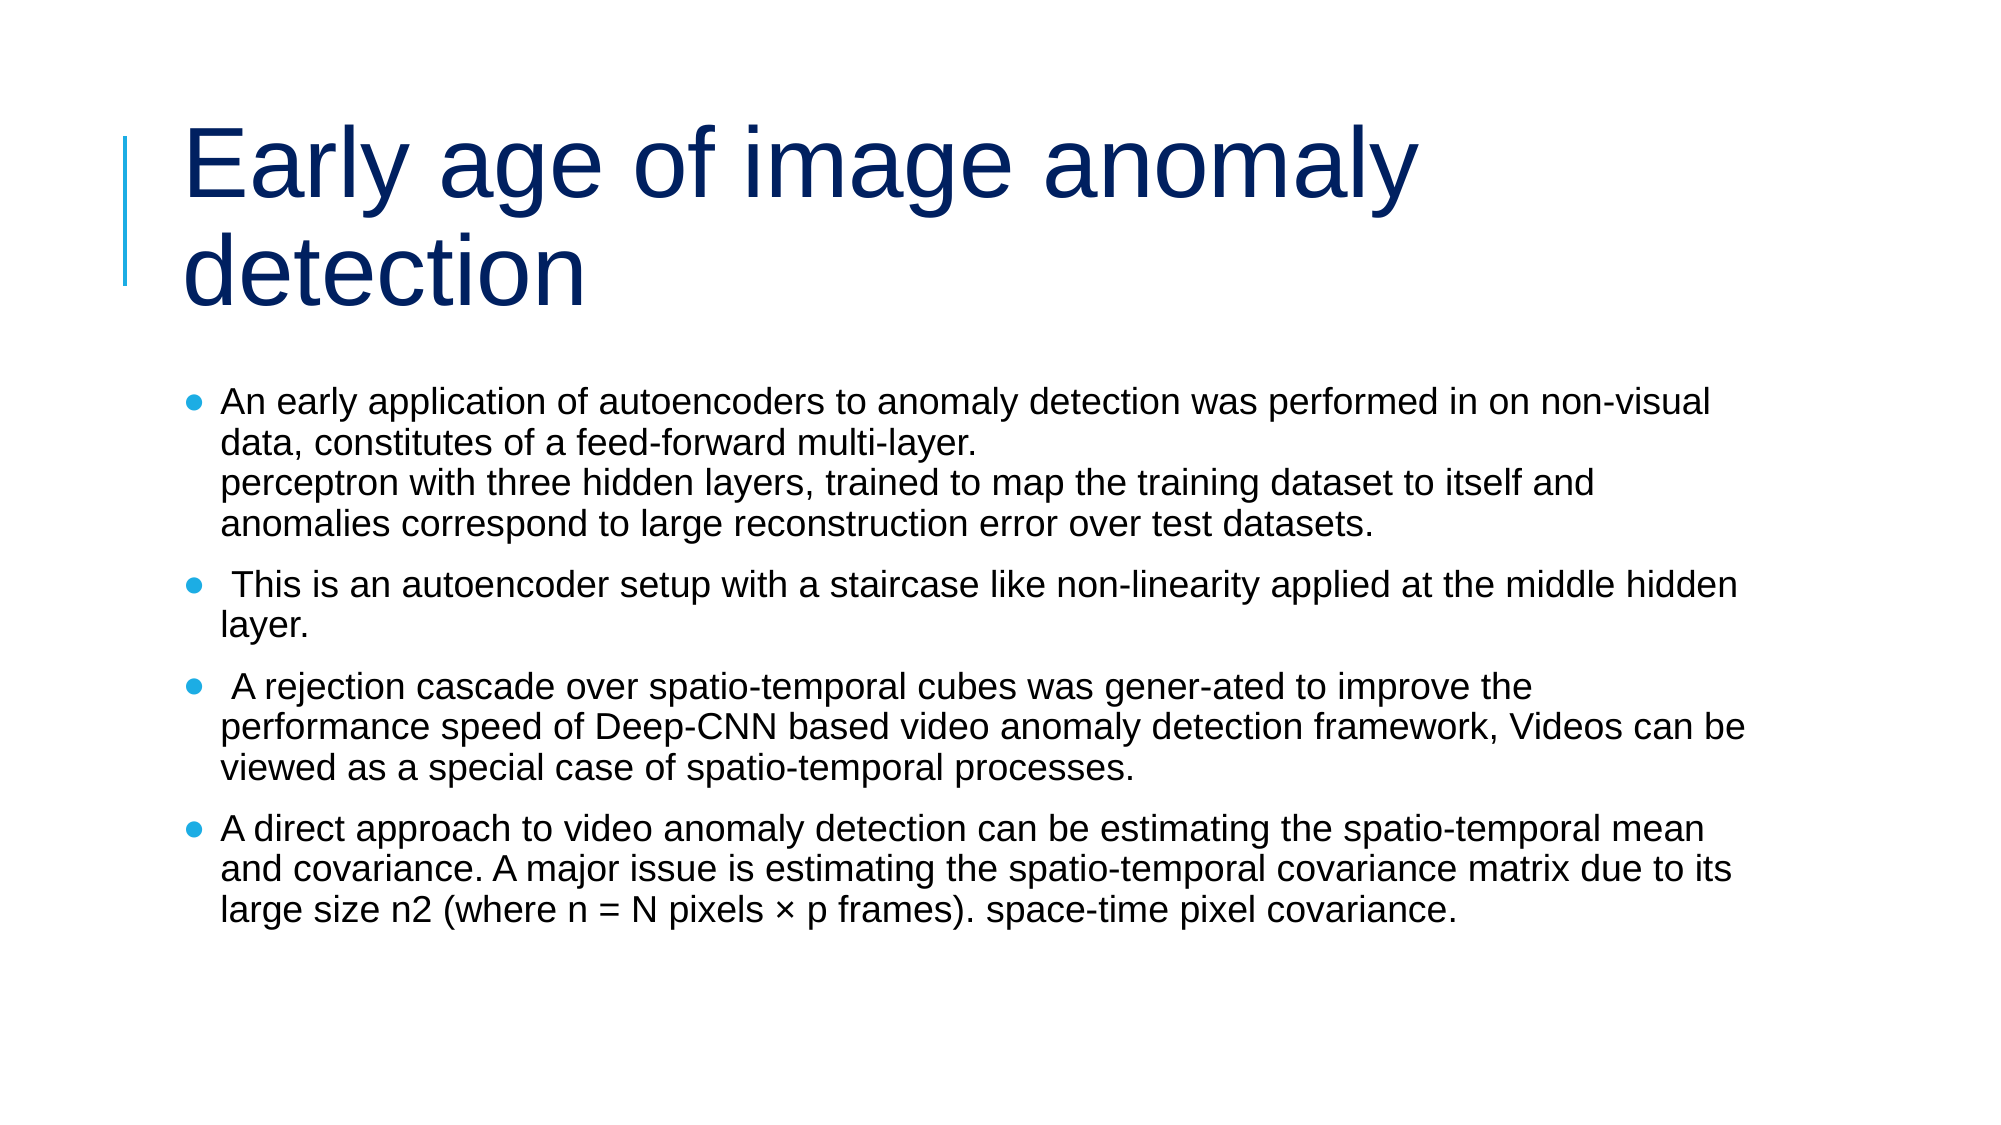

# Early age of image anomaly detection
An early application of autoencoders to anomaly detection was performed in on non-visual data, constitutes of a feed-forward multi-layer.
perceptron with three hidden layers, trained to map the training dataset to itself and anomalies correspond to large reconstruction error over test datasets.
 This is an autoencoder setup with a staircase like non-linearity applied at the middle hidden layer.
 A rejection cascade over spatio-temporal cubes was gener-ated to improve the performance speed of Deep-CNN based video anomaly detection framework, Videos can be viewed as a special case of spatio-temporal processes.
A direct approach to video anomaly detection can be estimating the spatio-temporal mean and covariance. A major issue is estimating the spatio-temporal covariance matrix due to its large size n2 (where n = N pixels × p frames). space-time pixel covariance.